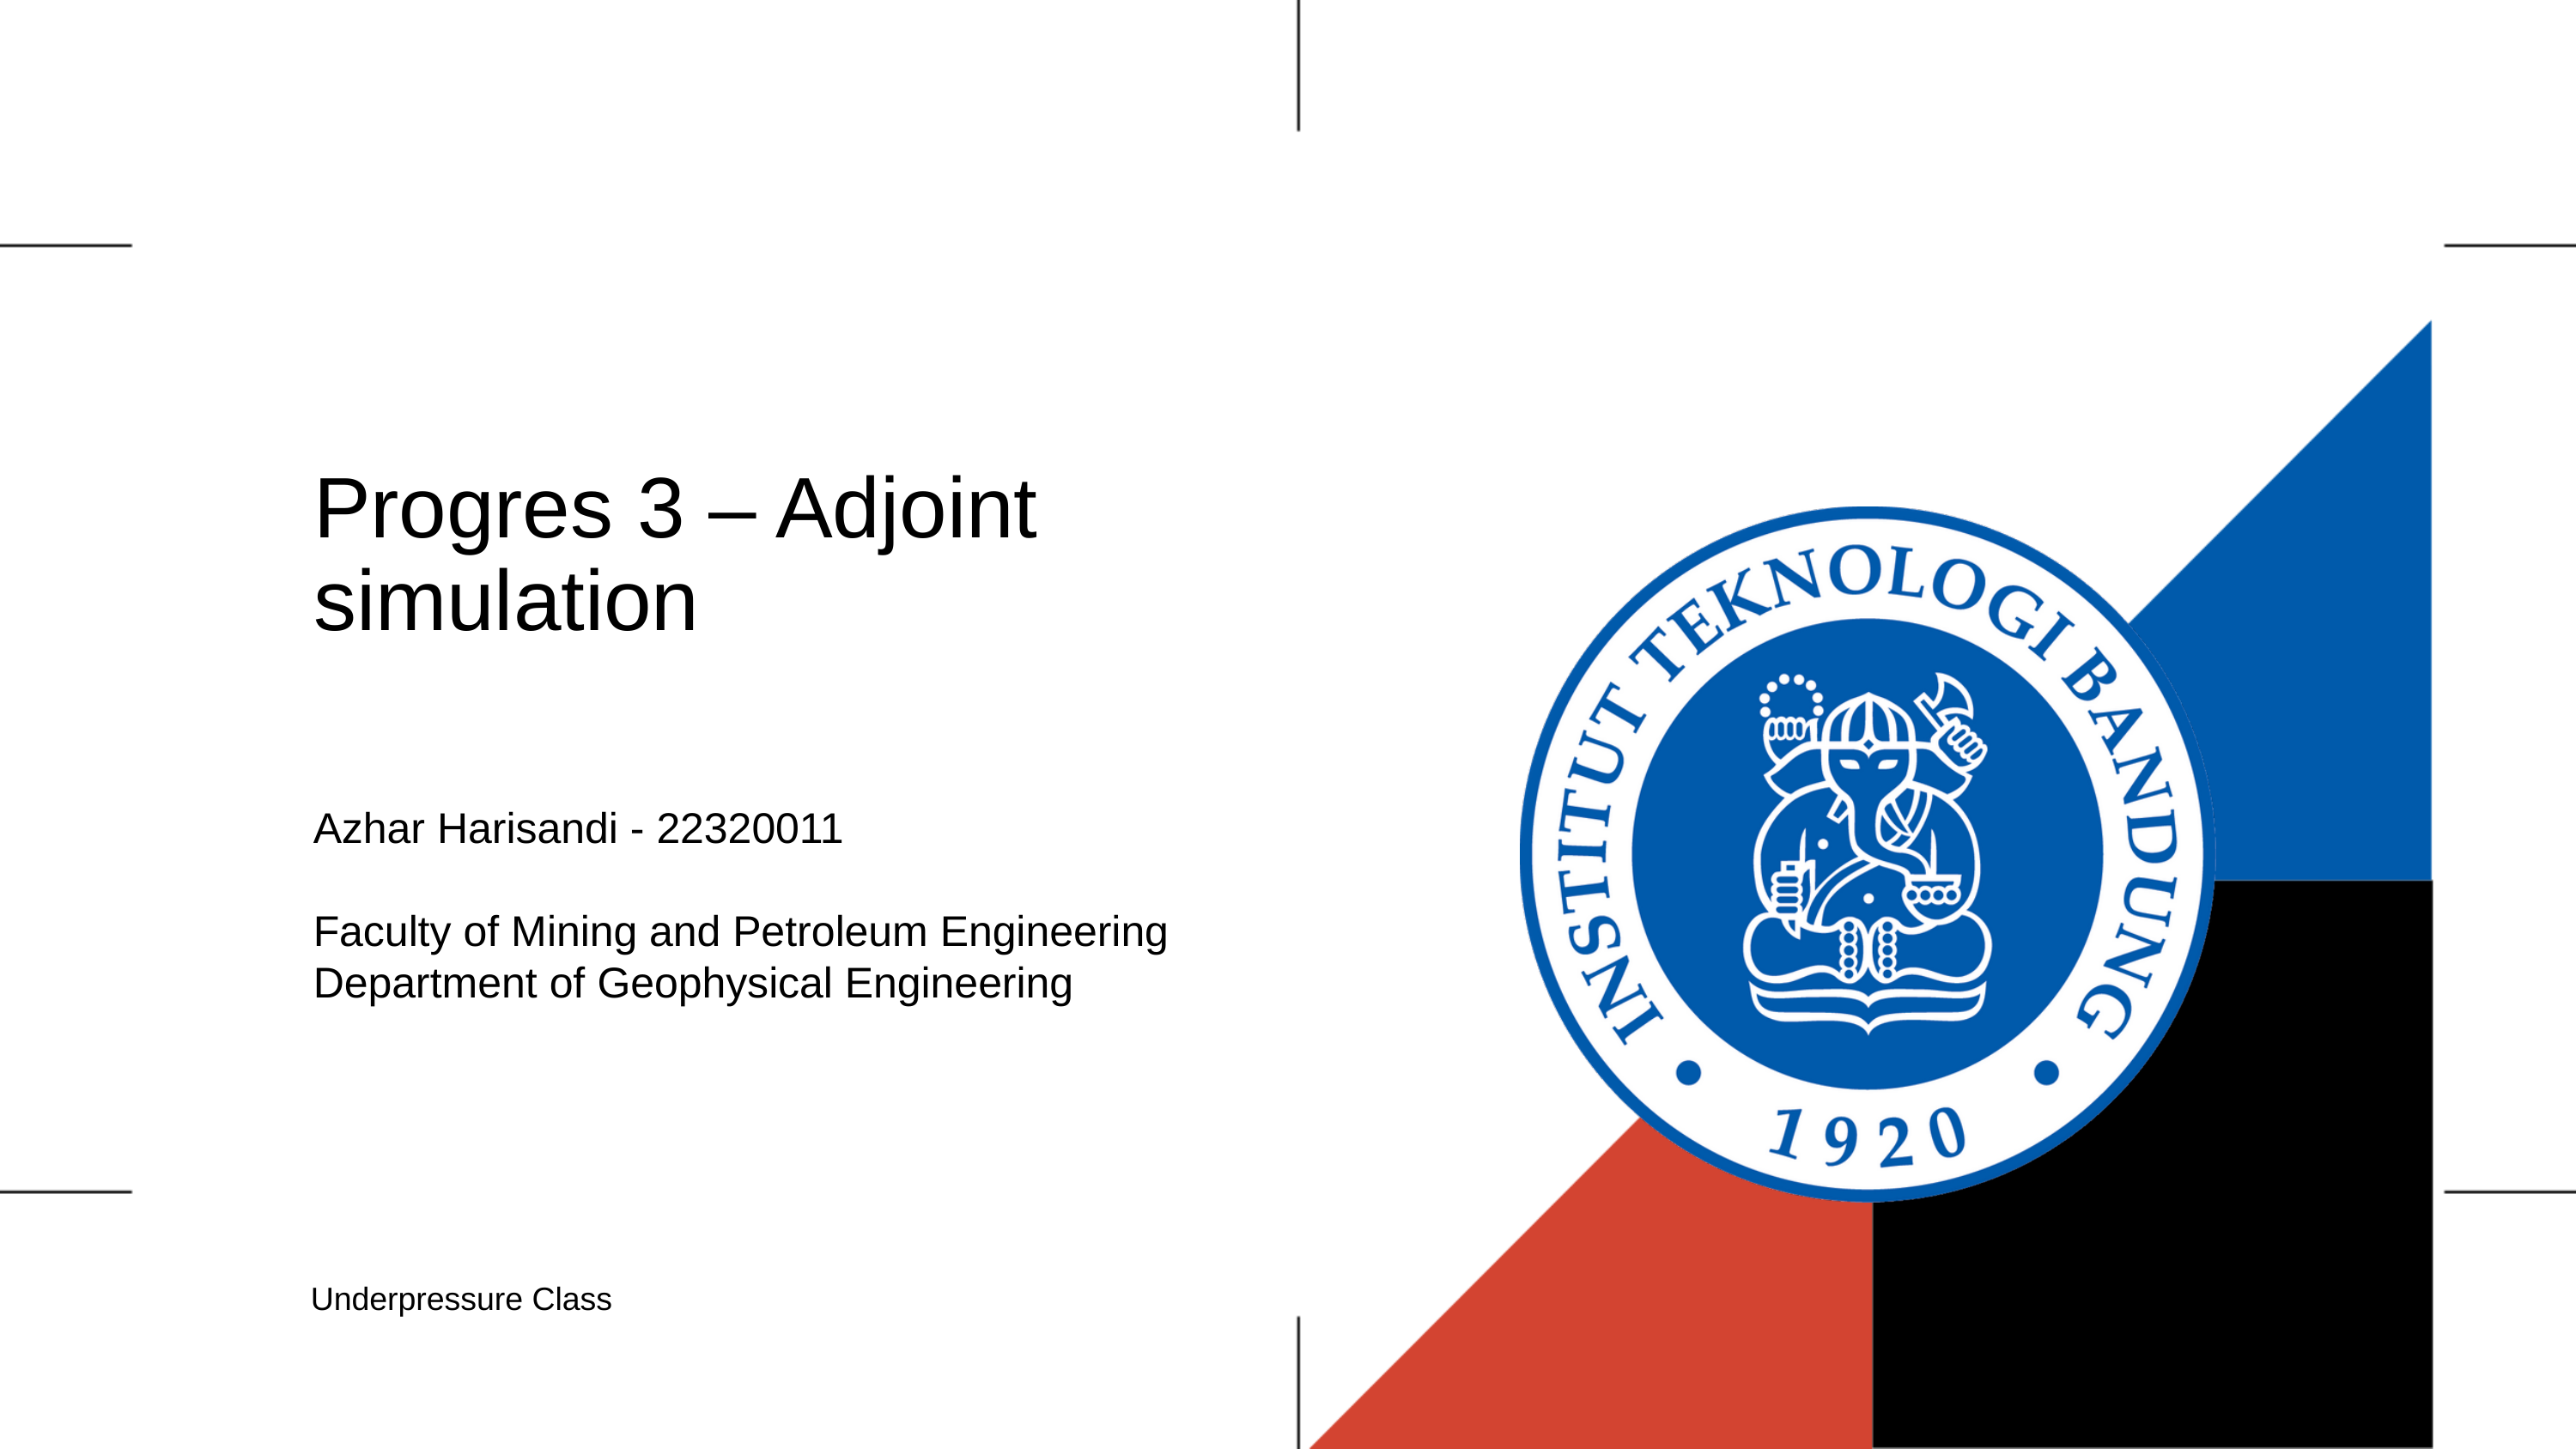

# Progres 3 – Adjoint simulation
Azhar Harisandi - 22320011

Faculty of Mining and Petroleum Engineering
Department of Geophysical Engineering
Underpressure Class